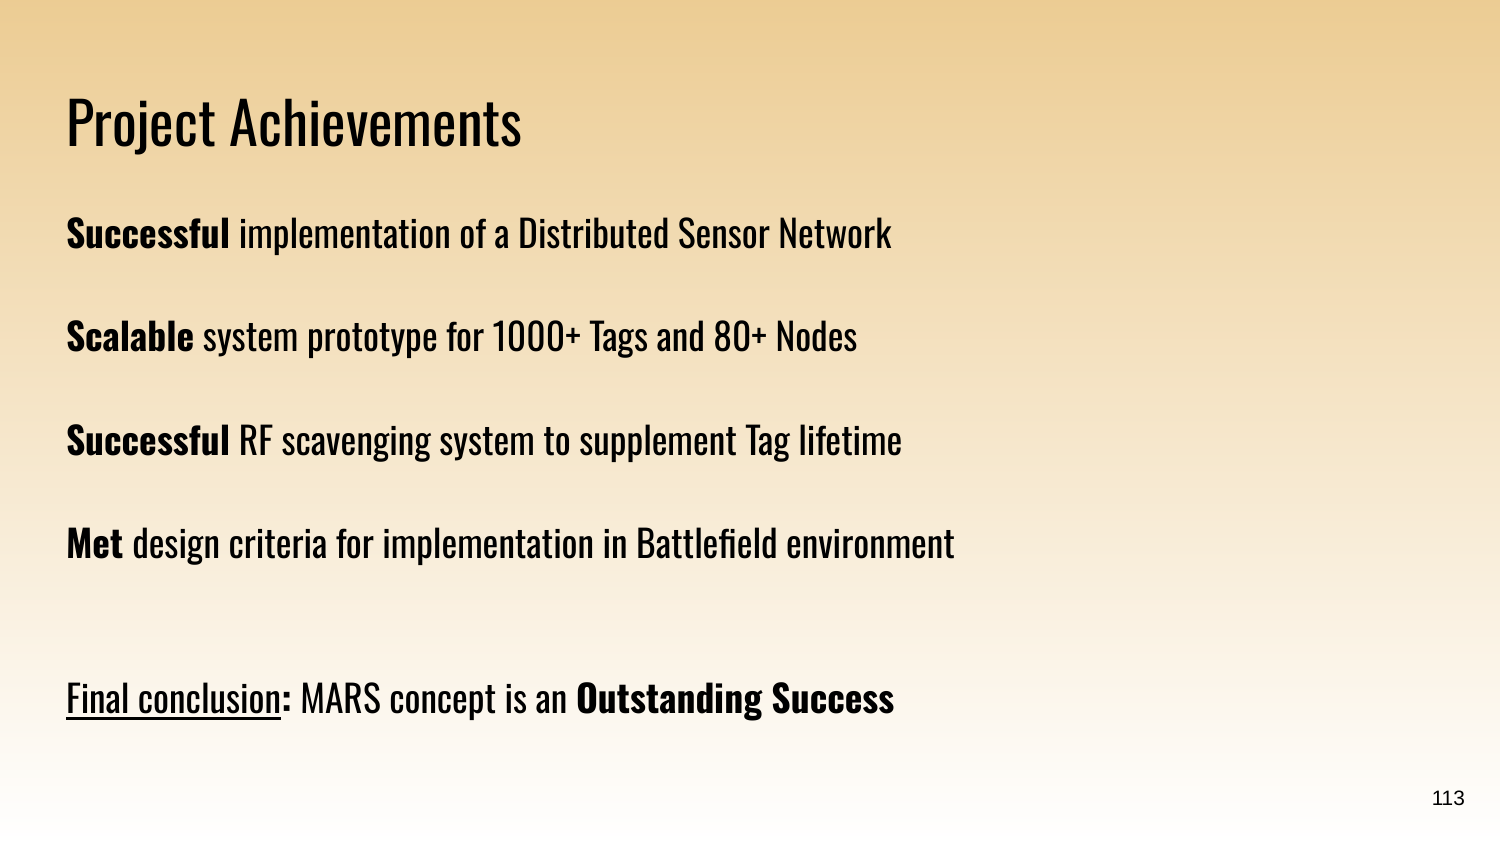

# Project Achievements
Successful implementation of a Distributed Sensor Network

Scalable system prototype for 1000+ Tags and 80+ Nodes

Successful RF scavenging system to supplement Tag lifetime

Met design criteria for implementation in Battlefield environment

Final conclusion: MARS concept is an Outstanding Success
113